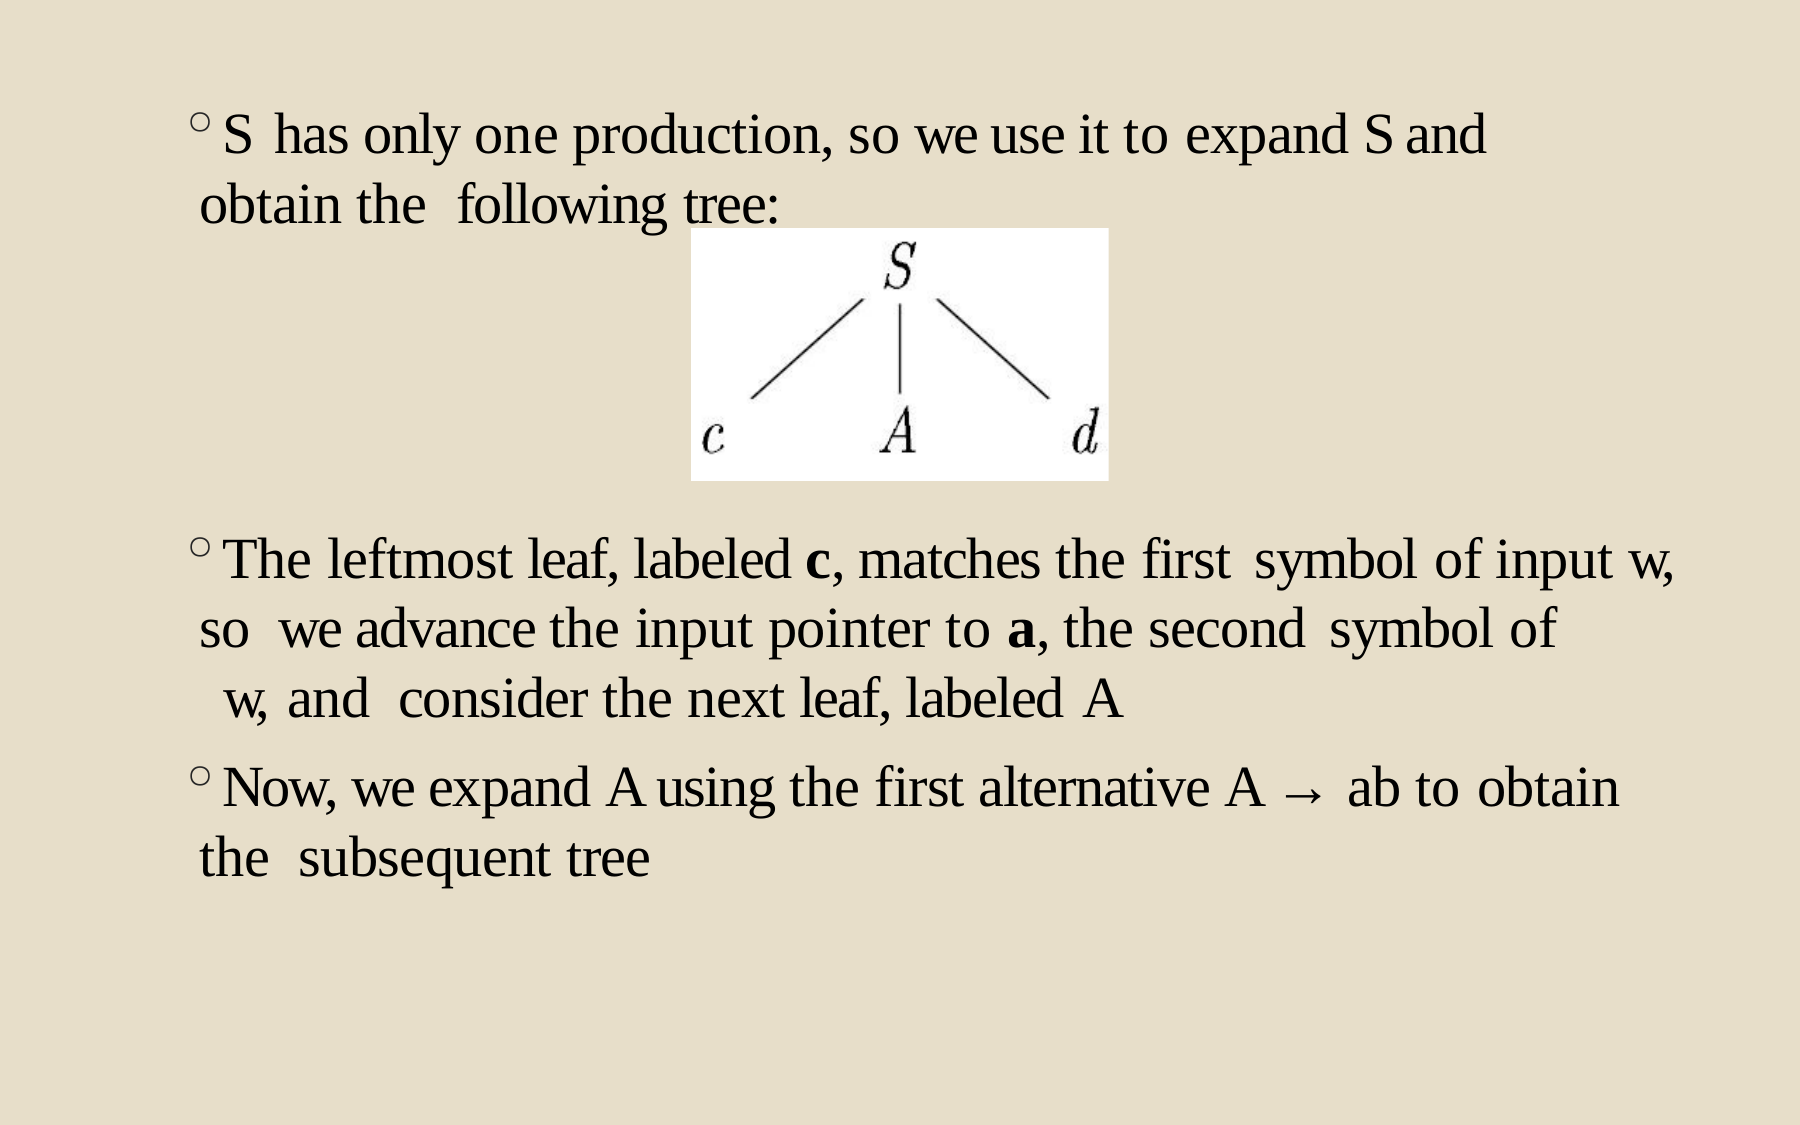

S  has only one production, so we use it to expand S and obtain the  following tree:

The leftmost leaf, labeled c, matches the first symbol of	input w,  so  we advance the input pointer to a, the second symbol of		w,  and  consider the next leaf, labeled A
Now, we expand A using the first alternative A → ab to obtain the  subsequent tree